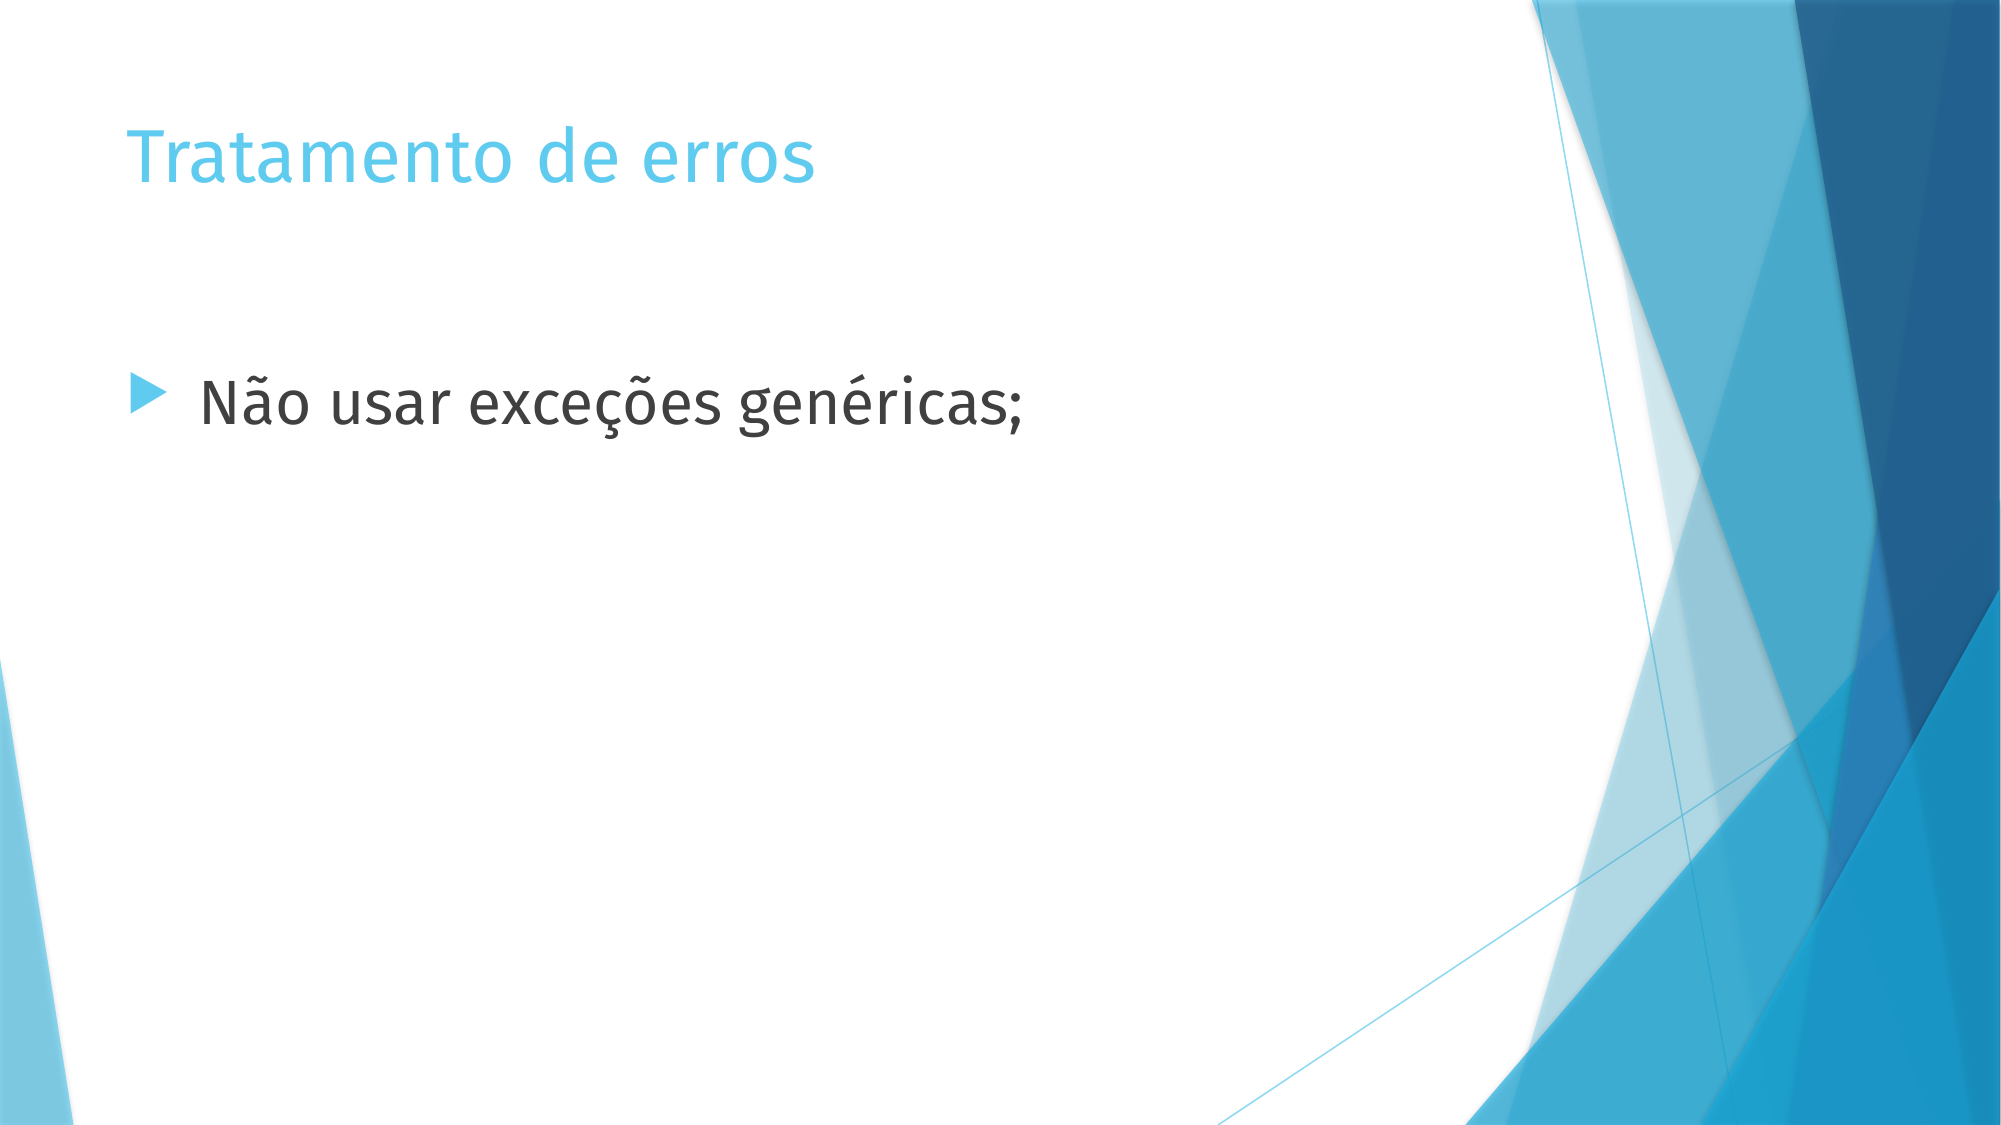

# Tratamento de erros
 Não usar exceções genéricas;